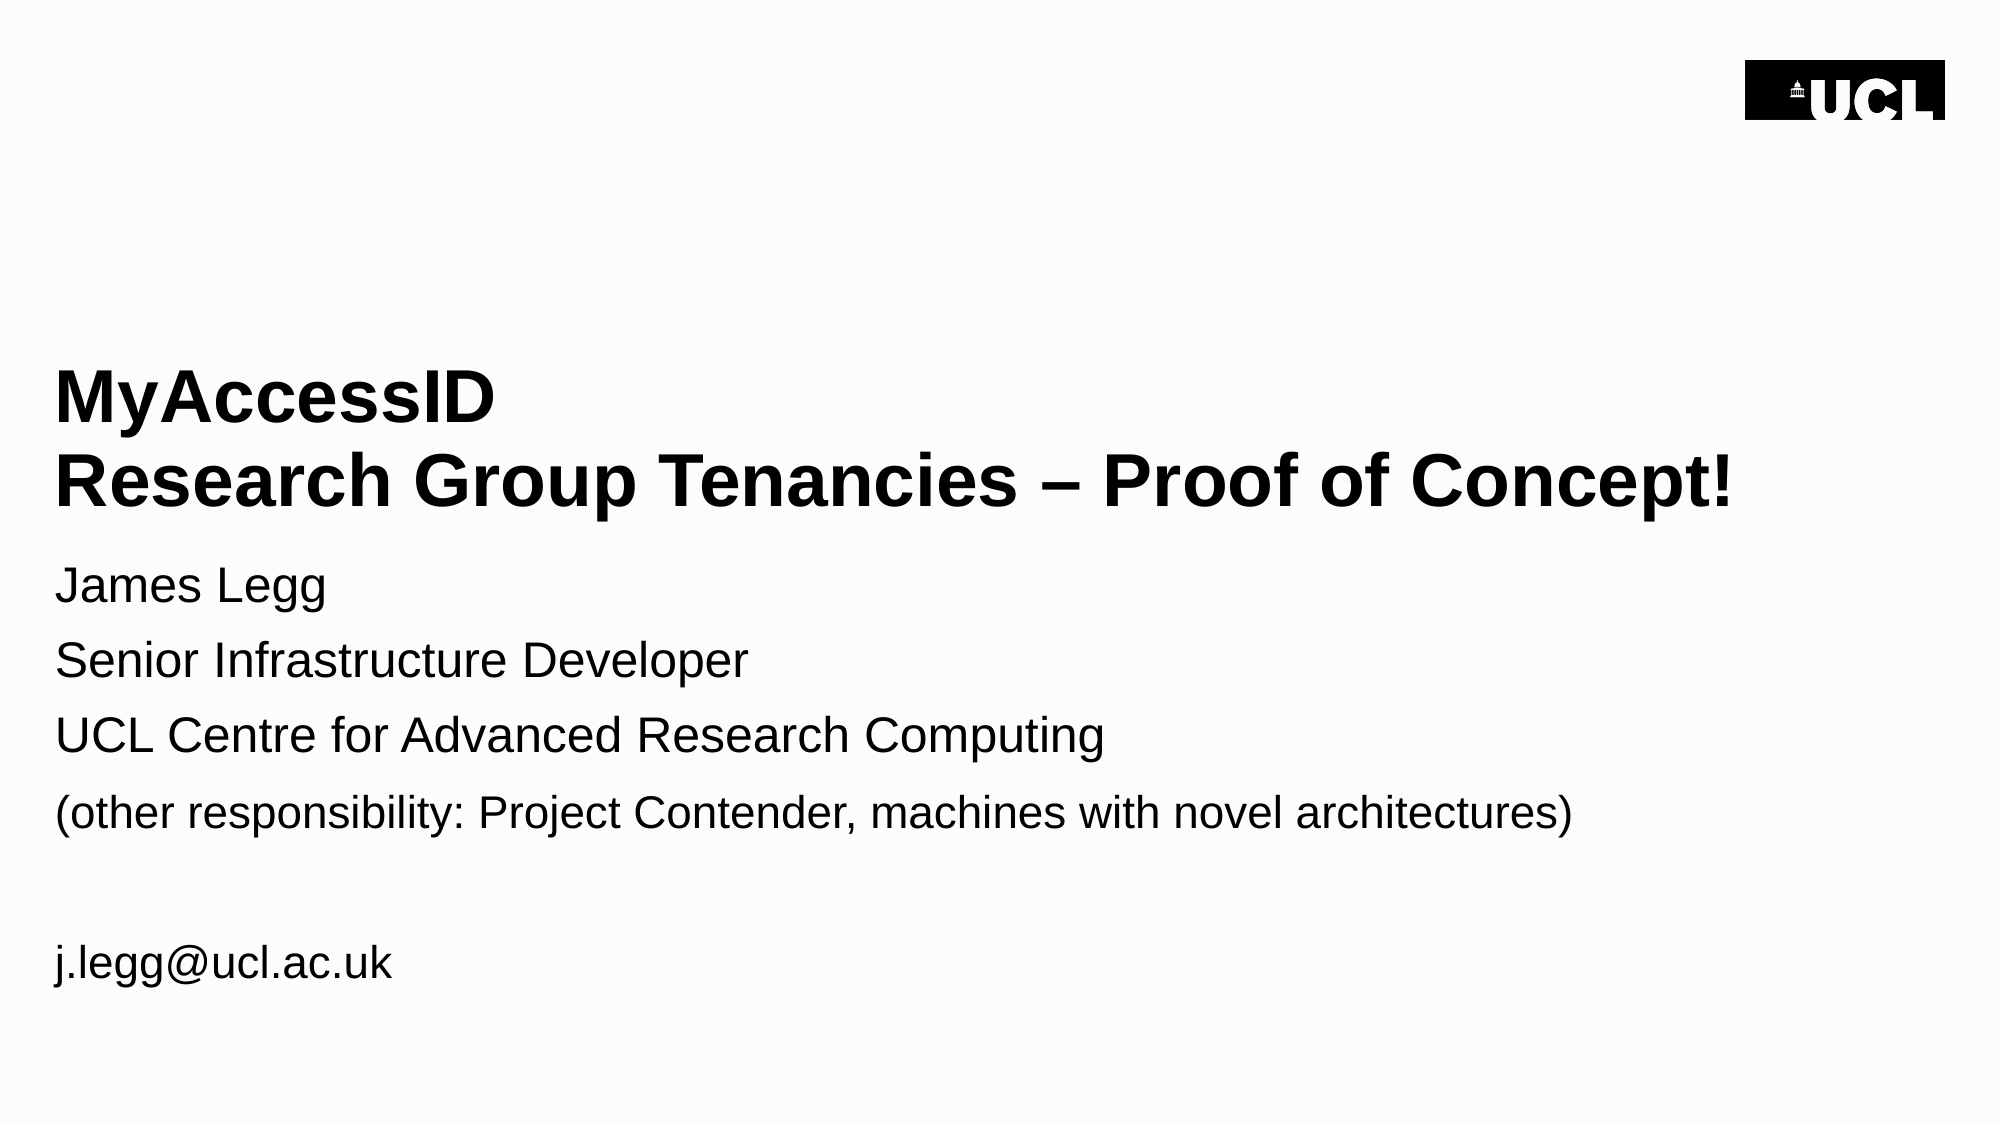

# MyAccessID Research Group Tenancies – Proof of Concept!
James Legg
Senior Infrastructure Developer
UCL Centre for Advanced Research Computing
(other responsibility: Project Contender, machines with novel architectures)

j.legg@ucl.ac.uk